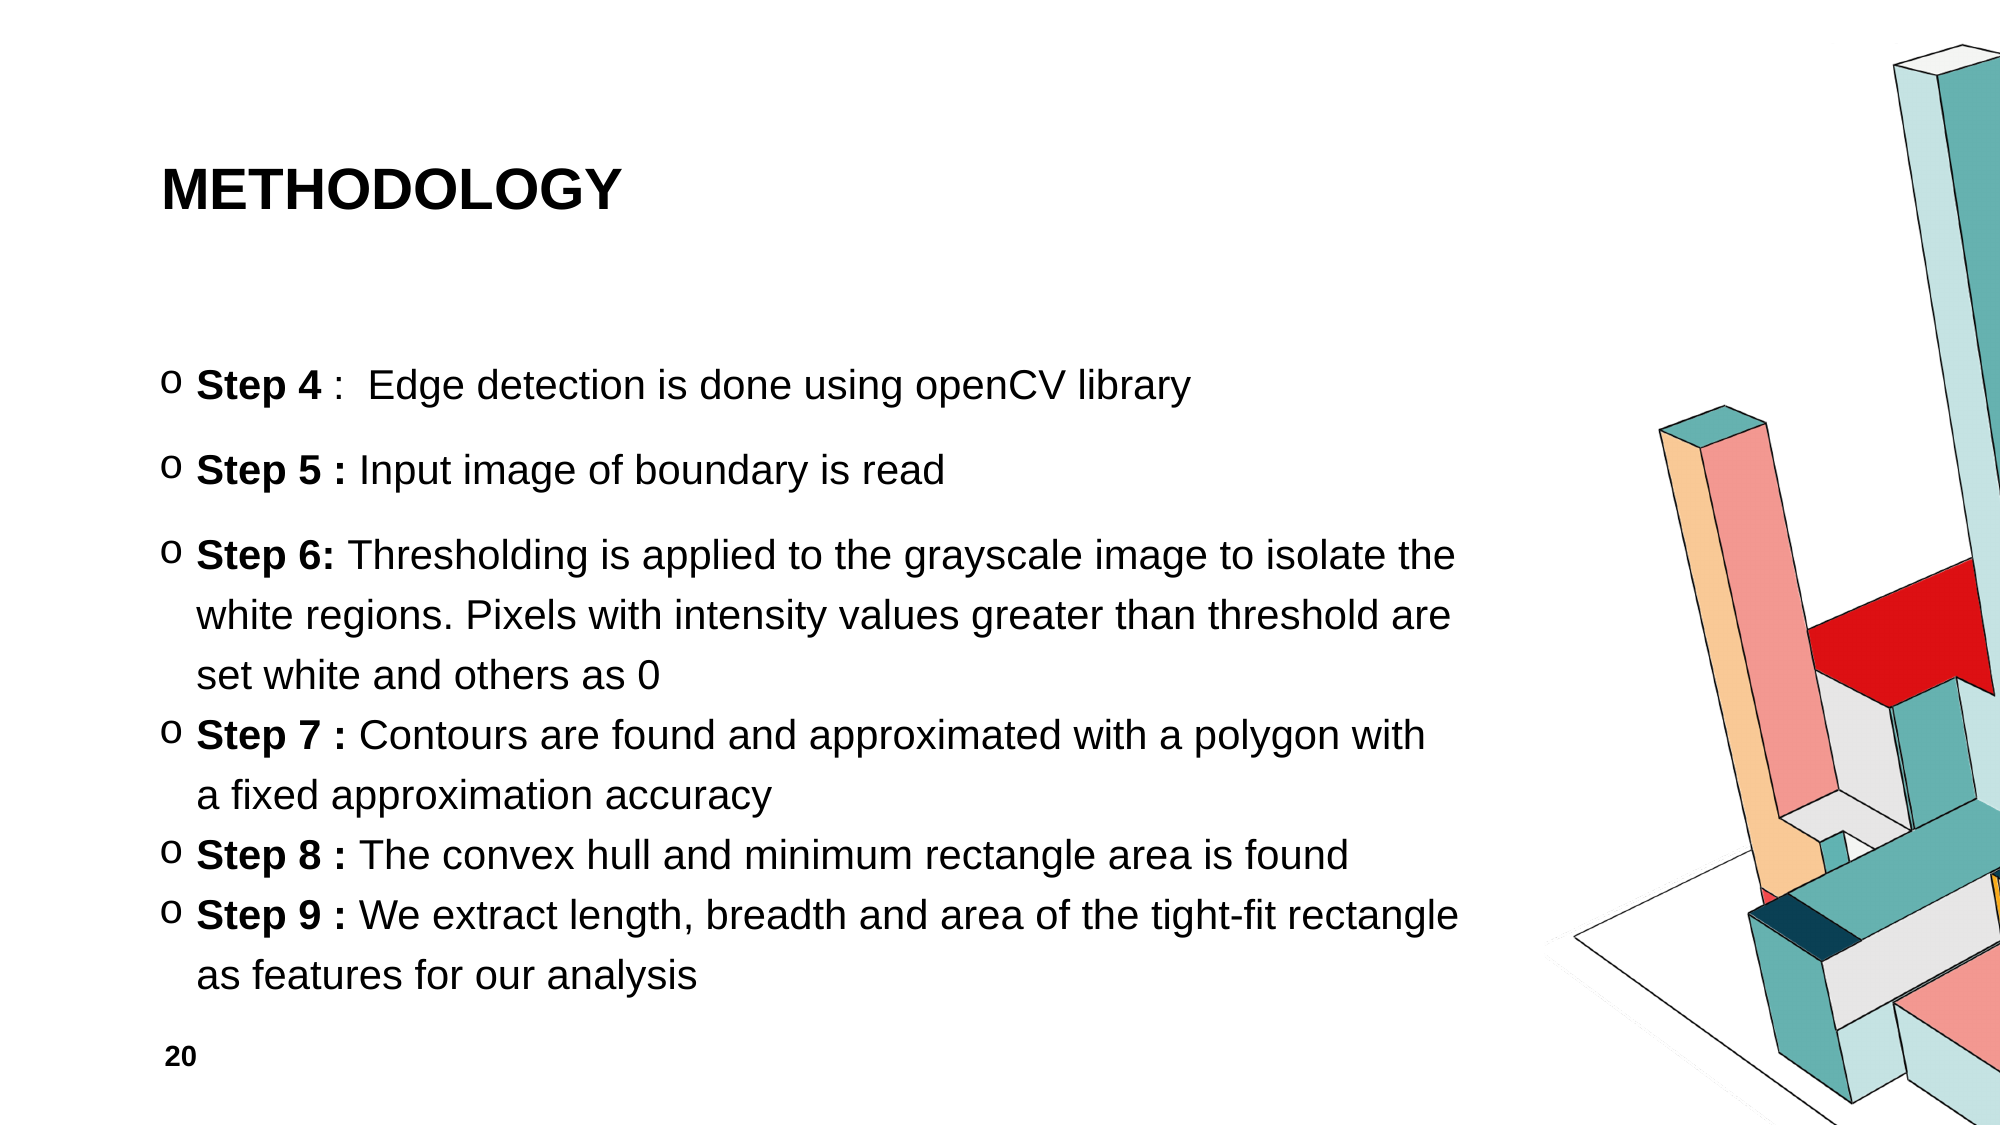

# METHODOLOGY
Step 4 :  Edge detection is done using openCV library
Step 5 : Input image of boundary is read
Step 6: Thresholding is applied to the grayscale image to isolate the white regions. Pixels with intensity values greater than threshold are set white and others as 0
Step 7 : Contours are found and approximated with a polygon with a fixed approximation accuracy
Step 8 : The convex hull and minimum rectangle area is found
Step 9 : We extract length, breadth and area of the tight-fit rectangle as features for our analysis

20